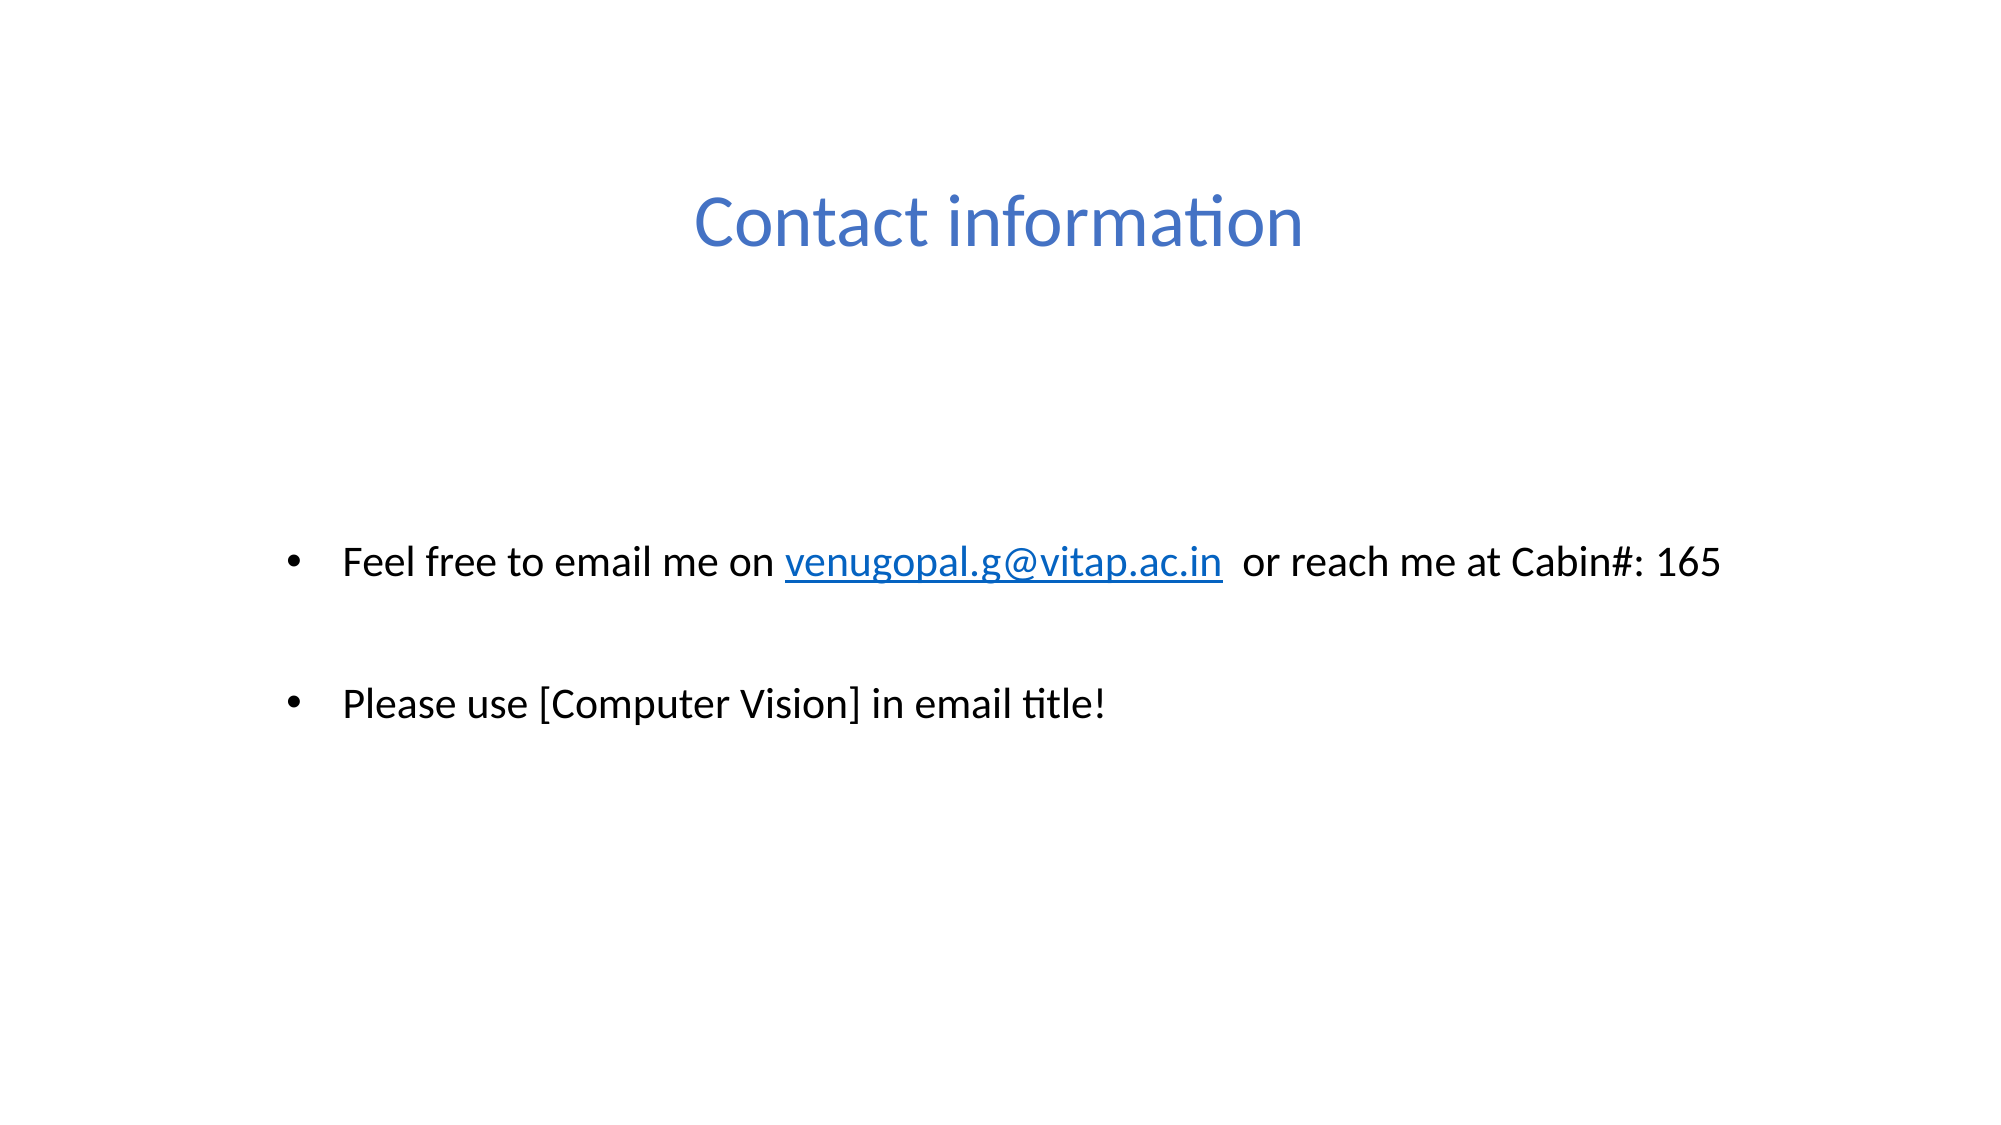

# Contact information
Feel free to email me on venugopal.g@vitap.ac.in  or reach me at Cabin#: 165

Please use [Computer Vision] in email title!